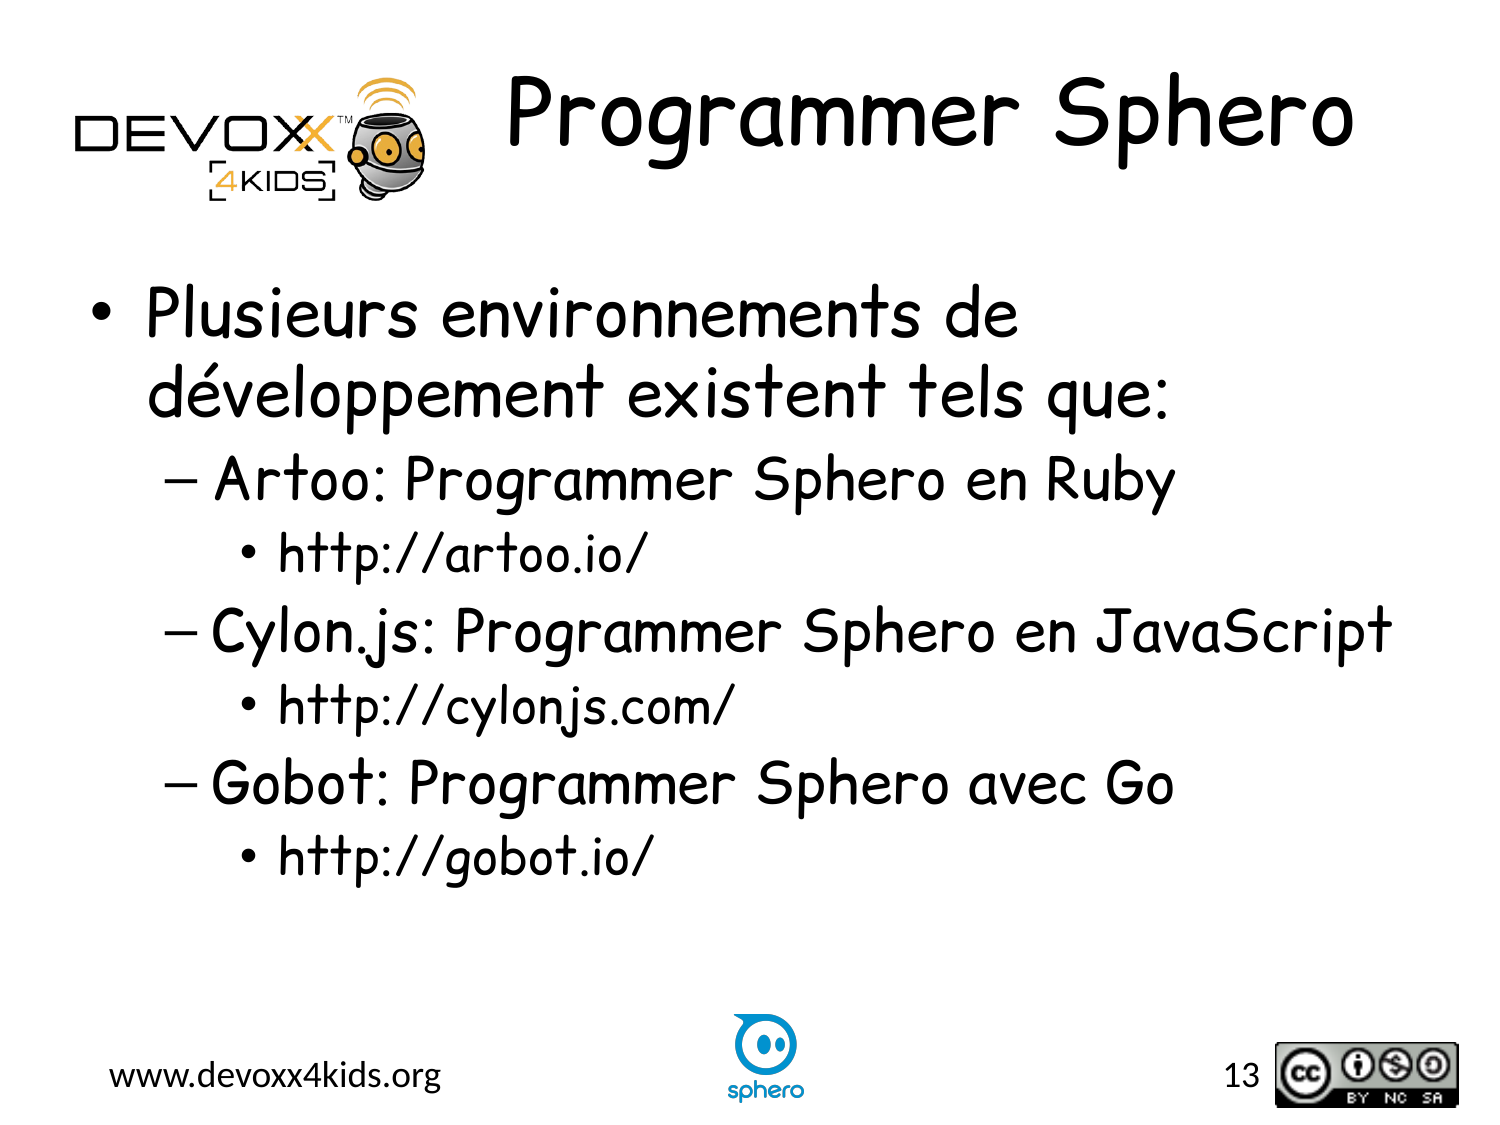

# Programmer Sphero
Plusieurs environnements de développement existent tels que:
Artoo: Programmer Sphero en Ruby
http://artoo.io/
Cylon.js: Programmer Sphero en JavaScript
http://cylonjs.com/
Gobot: Programmer Sphero avec Go
http://gobot.io/
13